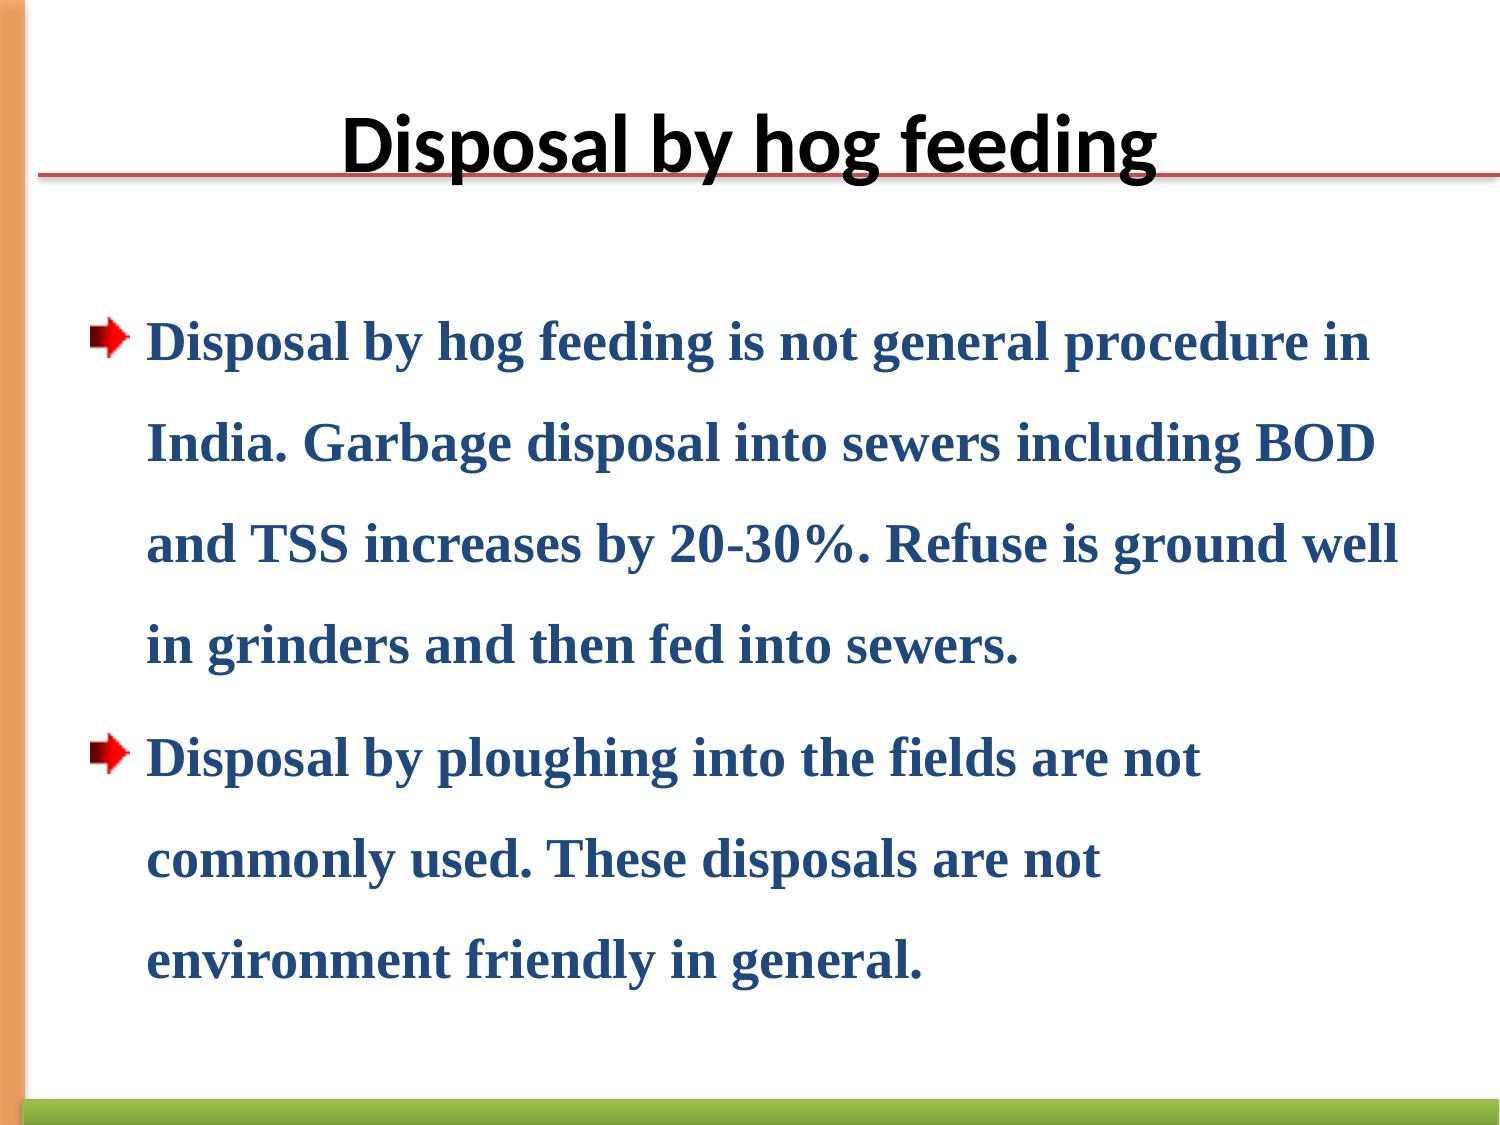

# Disposal by hog feeding
Disposal by hog feeding is not general procedure in India. Garbage disposal into sewers including BOD and TSS increases by 20-30%. Refuse is ground well in grinders and then fed into sewers.
Disposal by ploughing into the fields are not commonly used. These disposals are not environment friendly in general.